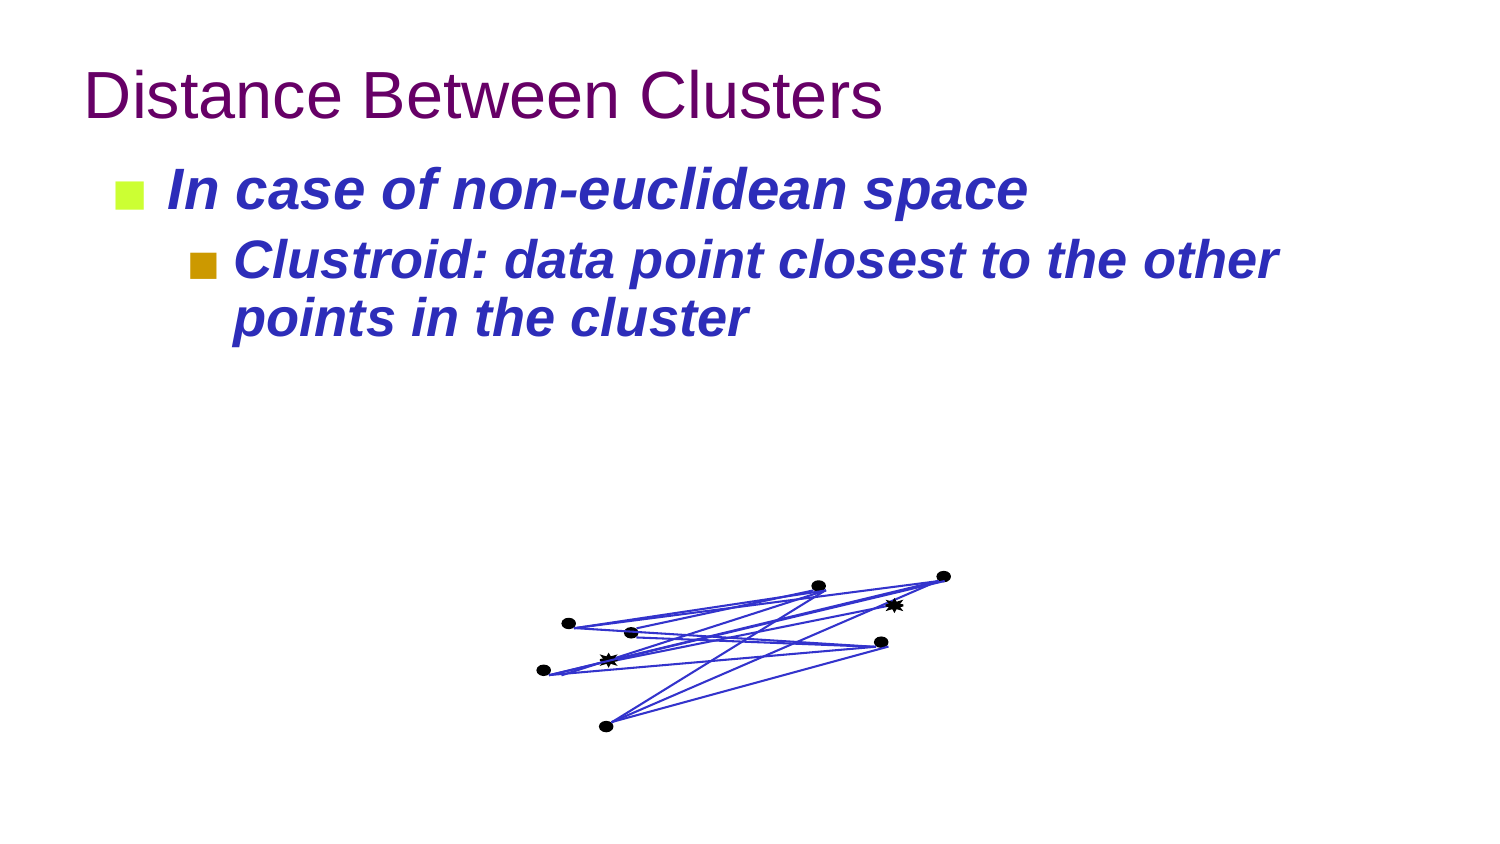

# Distance Between Clusters
In case of non-euclidean space
Clustroid: data point closest to the other points in the cluster